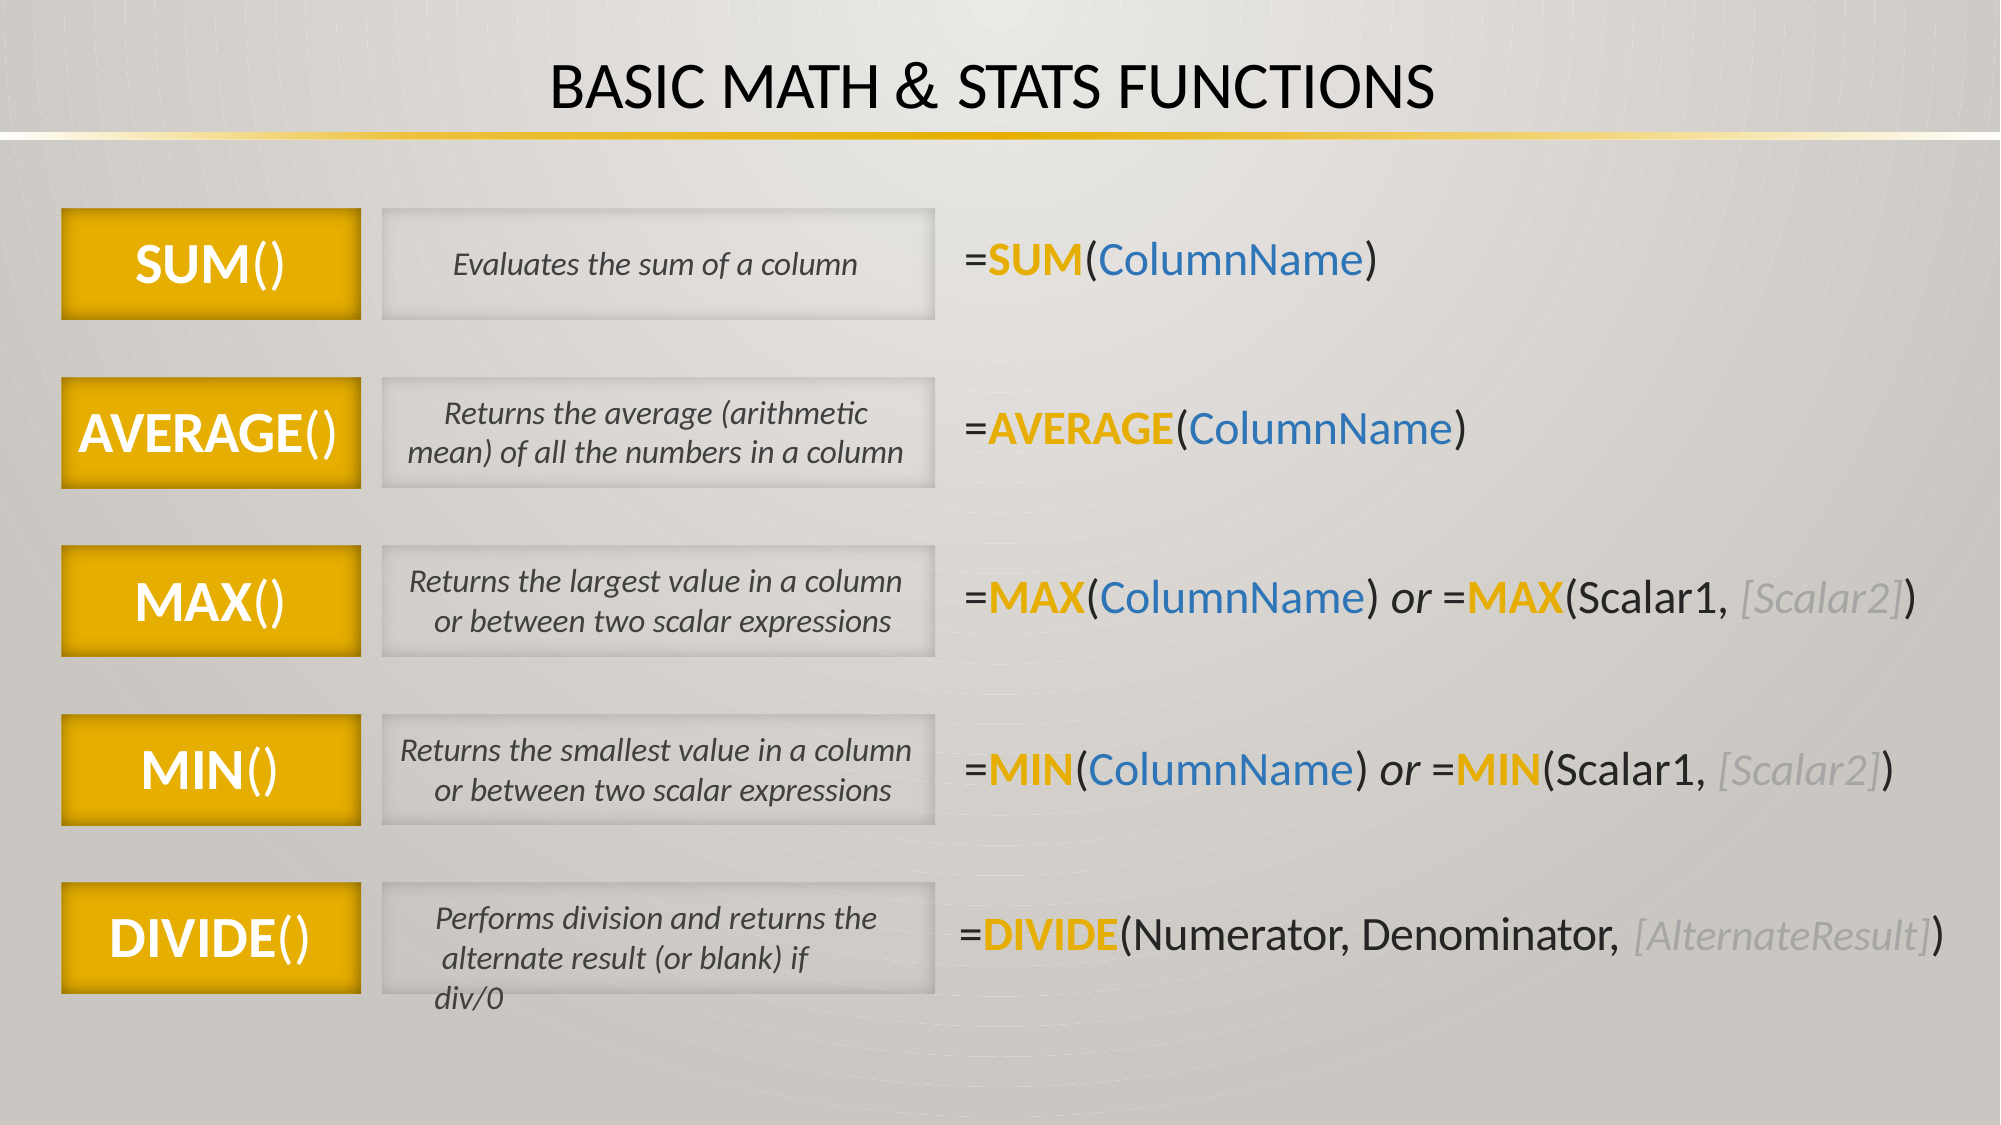

# BASIC MATH & STATS FUNCTIONS

SUM()
=SUM(ColumnName)
Evaluates the sum of a column

Returns the average (arithmetic  mean) of all the numbers in a column
AVERAGE()
=AVERAGE(ColumnName)

Returns the largest value in a column  or between two scalar expressions
MAX()
=MAX(ColumnName) or =MAX(Scalar1, [Scalar2])

Returns the smallest value in a column  or between two scalar expressions
MIN()
=MIN(ColumnName) or =MIN(Scalar1, [Scalar2])

Performs division and returns the  alternate result (or blank) if div/0
DIVIDE()
=DIVIDE(Numerator, Denominator, [AlternateResult])